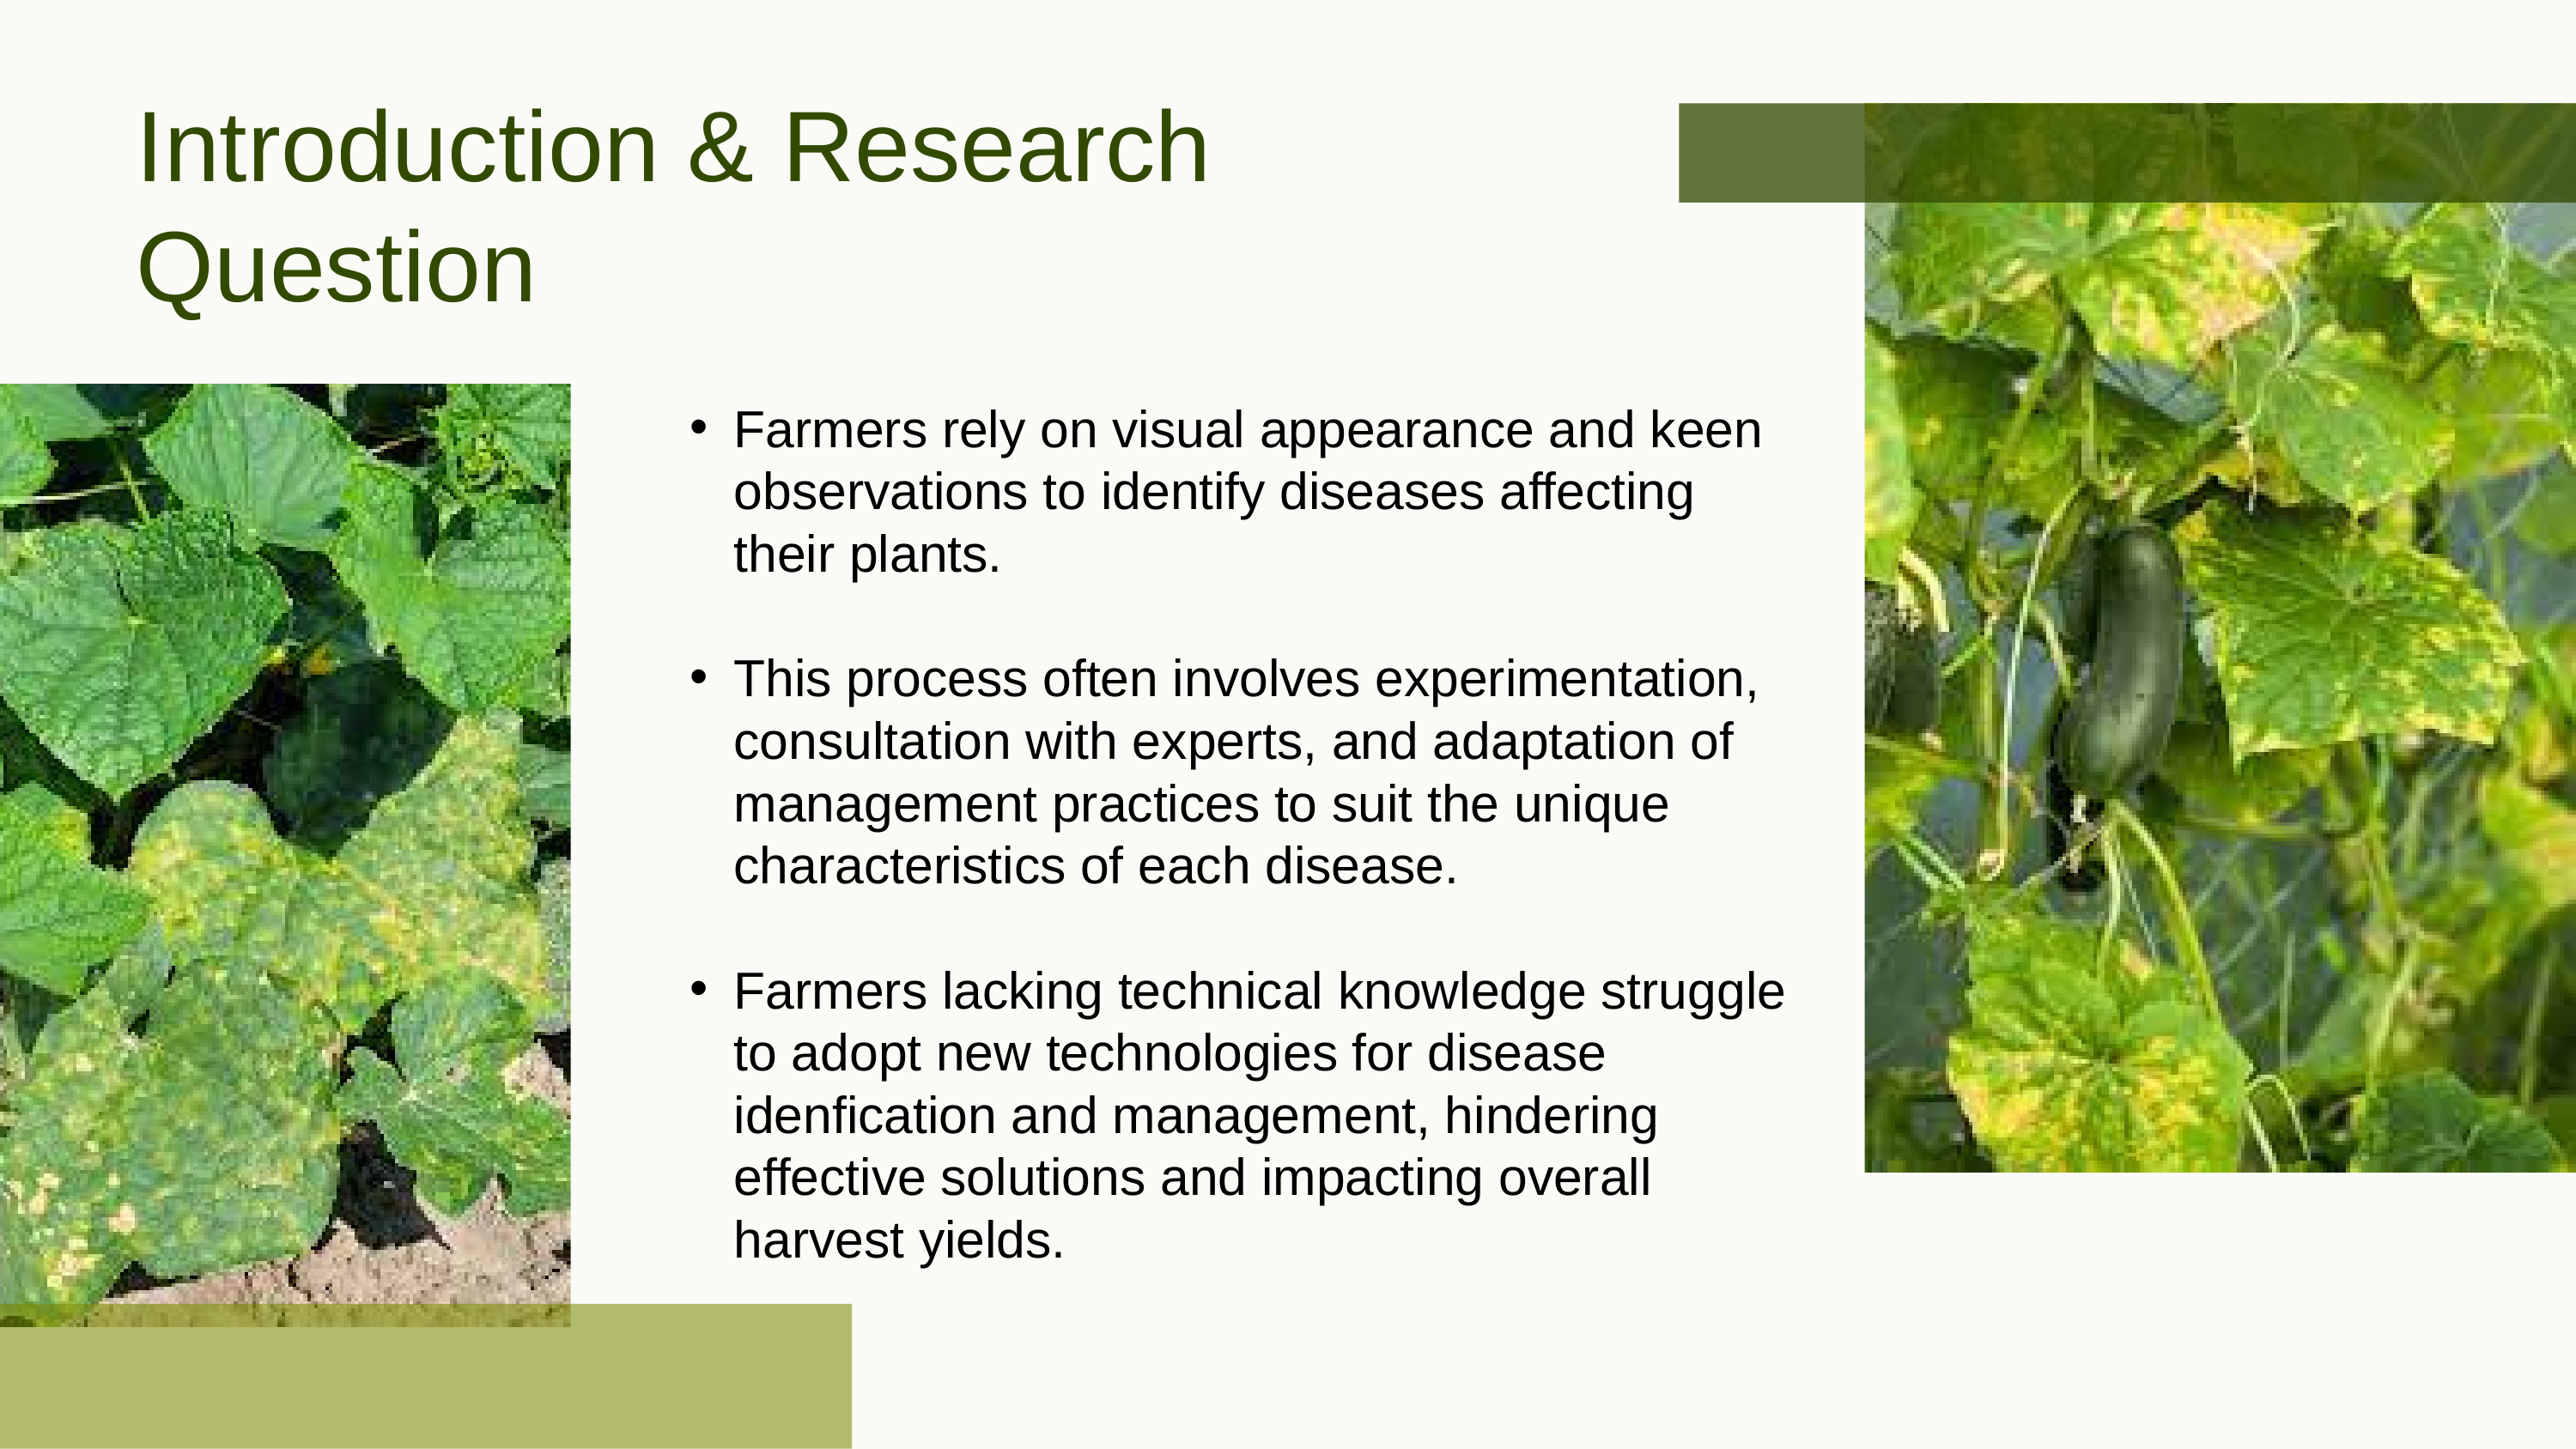

Introduction & Research Question

Farmers rely on visual appearance and keen observations to identify diseases affecting their plants.​

This process often involves experimentation, consultation with experts, and adaptation of management practices to suit the unique characteristics of each disease.

Farmers lacking technical knowledge struggle to adopt new technologies for disease idenfication and management, hindering effective solutions and impacting overall harvest yields.